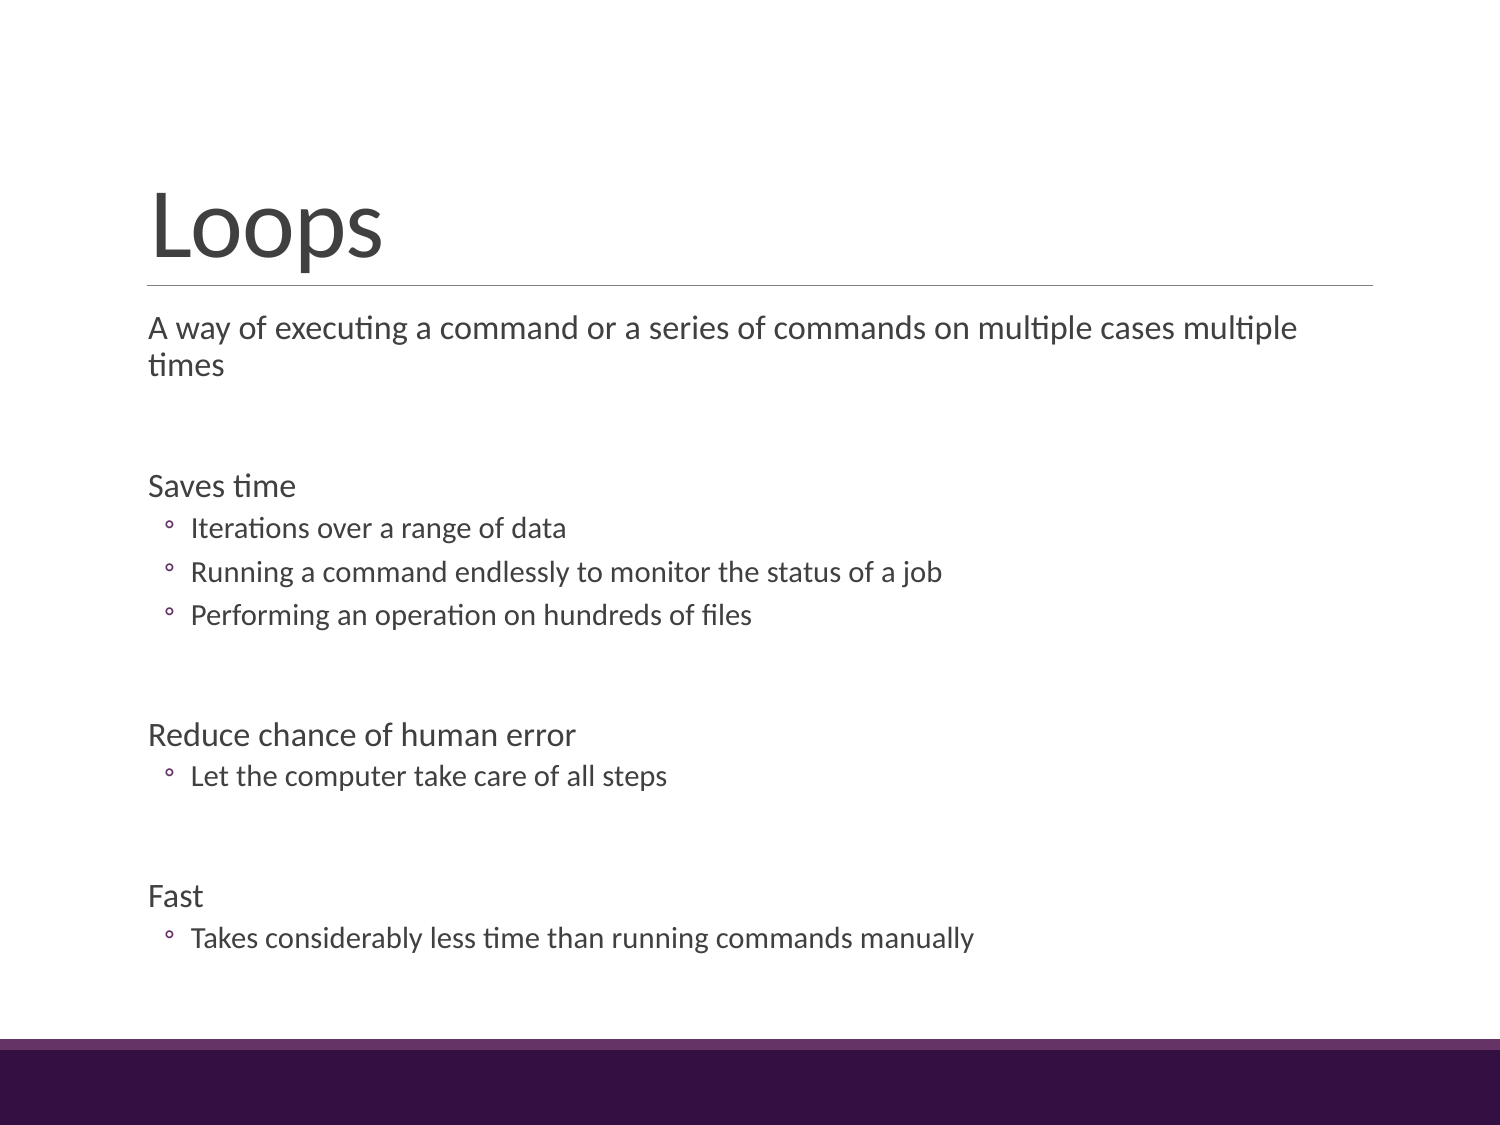

# Loops
A way of executing a command or a series of commands on multiple cases multiple times

Saves time
Iterations over a range of data
Running a command endlessly to monitor the status of a job
Performing an operation on hundreds of files

Reduce chance of human error
Let the computer take care of all steps

Fast
Takes considerably less time than running commands manually